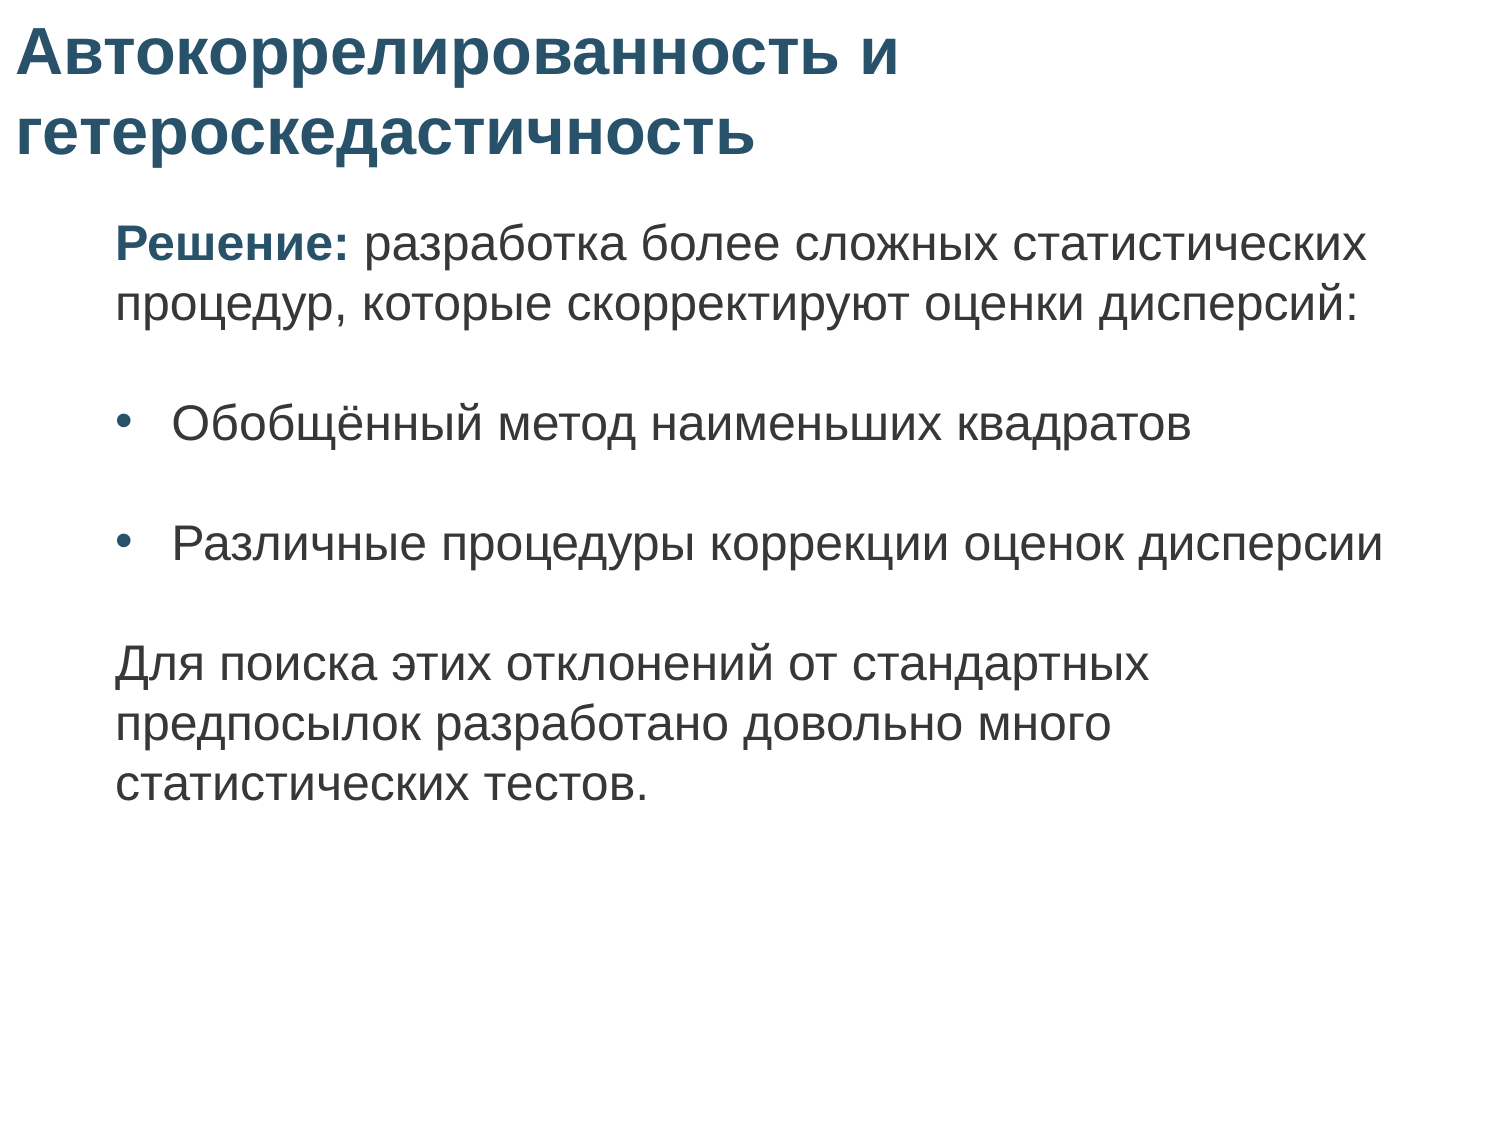

Автокоррелированность и гетероскедастичность
Решение: разработка более сложных статистических процедур, которые скорректируют оценки дисперсий:

Обобщённый метод наименьших квадратов

Различные процедуры коррекции оценок дисперсии

Для поиска этих отклонений от стандартных предпосылок разработано довольно много статистических тестов.